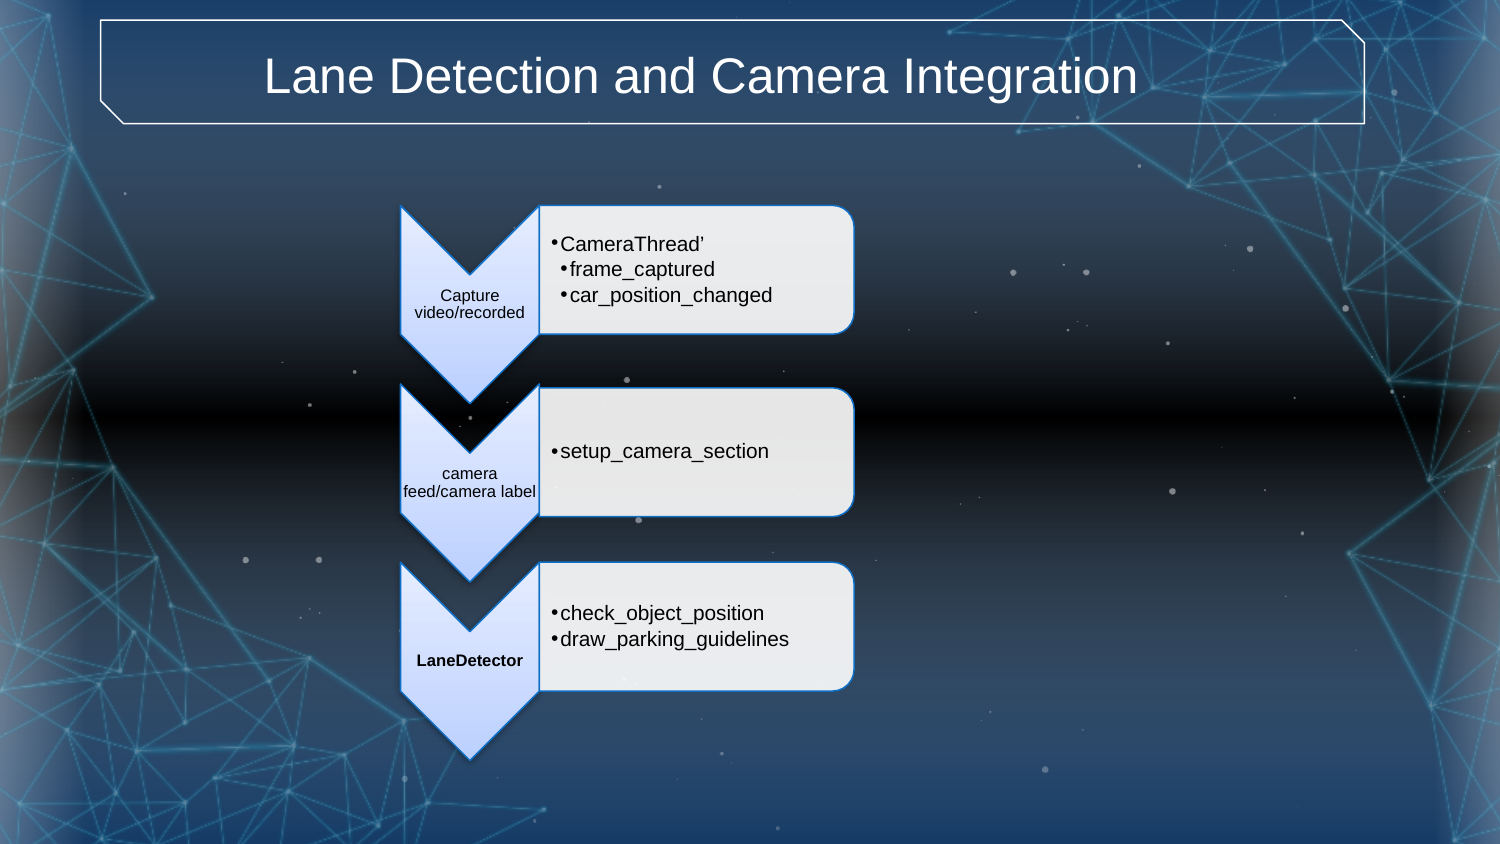

# Lane Detection and Camera Integration
Capture video/recorded
CameraThread’
frame_captured
car_position_changed
camera feed/camera label
setup_camera_section
LaneDetector
check_object_position
draw_parking_guidelines